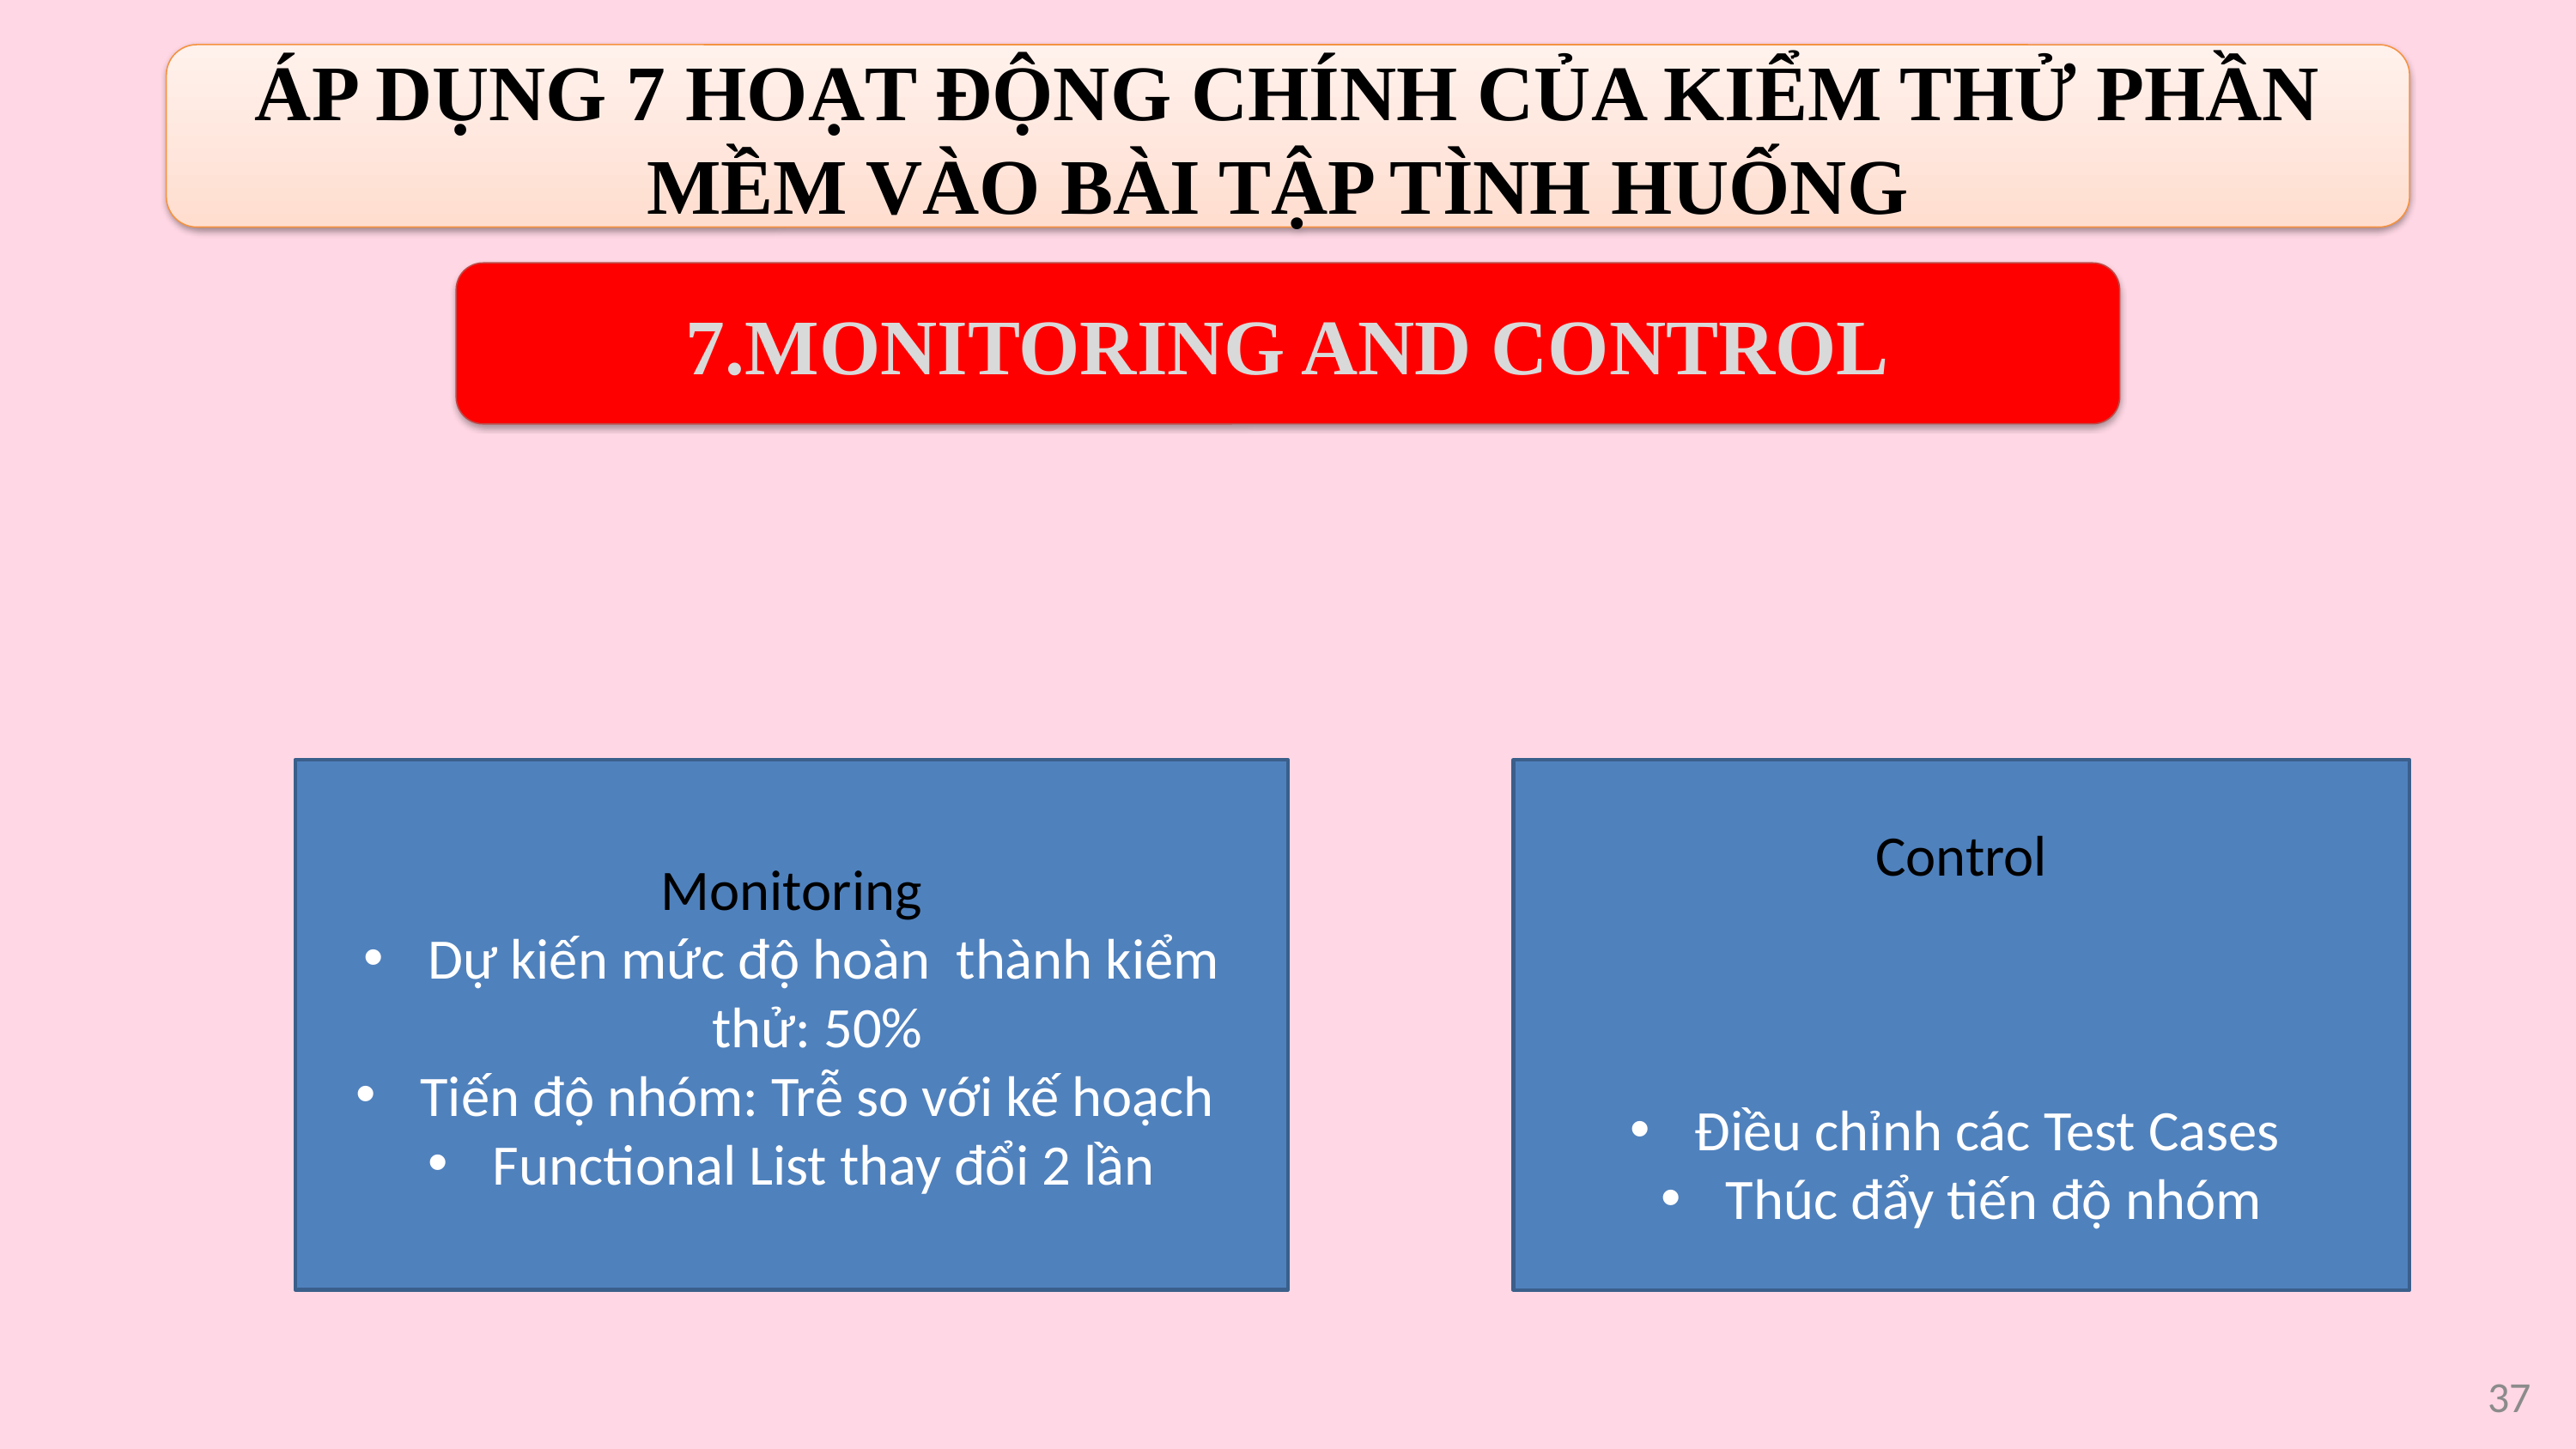

ÁP DỤNG 7 HOẠT ĐỘNG CHÍNH CỦA KIỂM THỬ PHẦN MỀM VÀO BÀI TẬP TÌNH HUỐNG
7.MONITORING AND CONTROL
Monitoring
Dự kiến mức độ hoàn  thành kiểm thử: 50%
Tiến độ nhóm: Trễ so với kế hoạch
Functional List thay đổi 2 lần
Control

Điều chỉnh các Test Cases
Thúc đẩy tiến độ nhóm
37